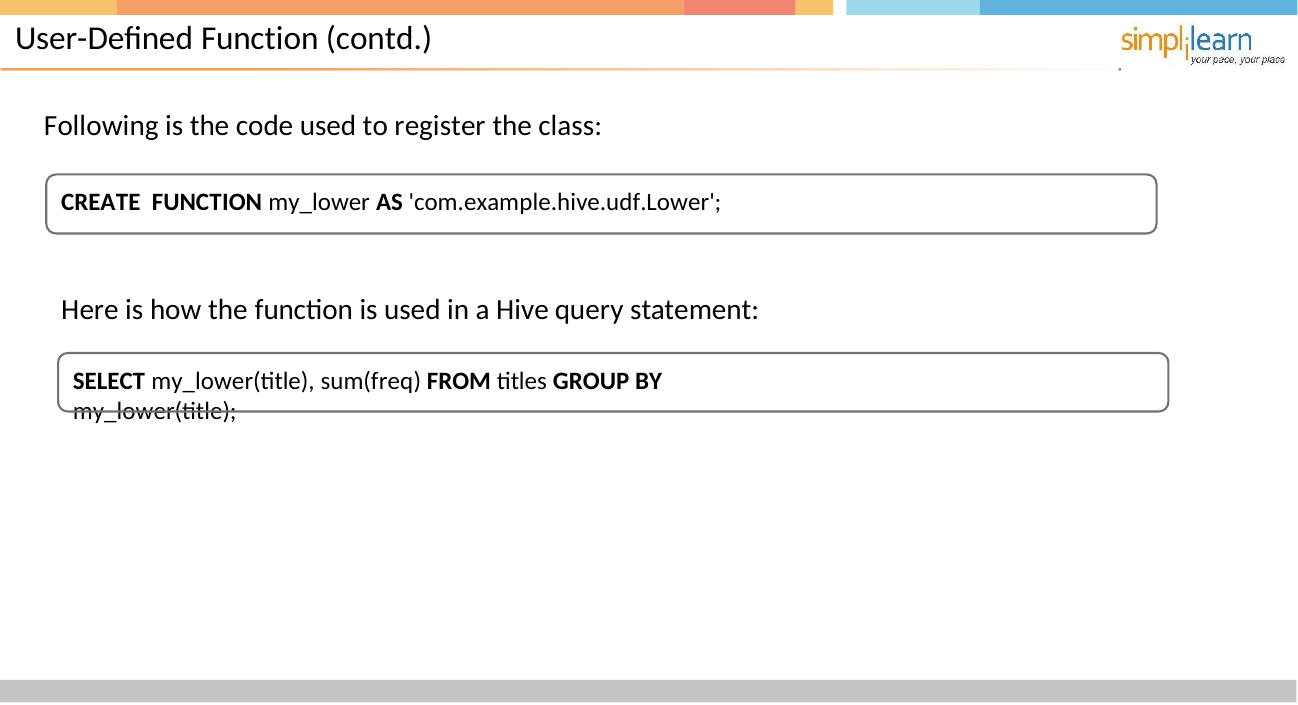

# User-Defined Function (contd.)

Following is the code used to register the class:

CREATE  FUNCTION my_lower AS 'com.example.hive.udf.Lower';

Here is how the function is used in a Hive query statement:

SELECT my_lower(title), sum(freq) FROM titles GROUP BY my_lower(title);